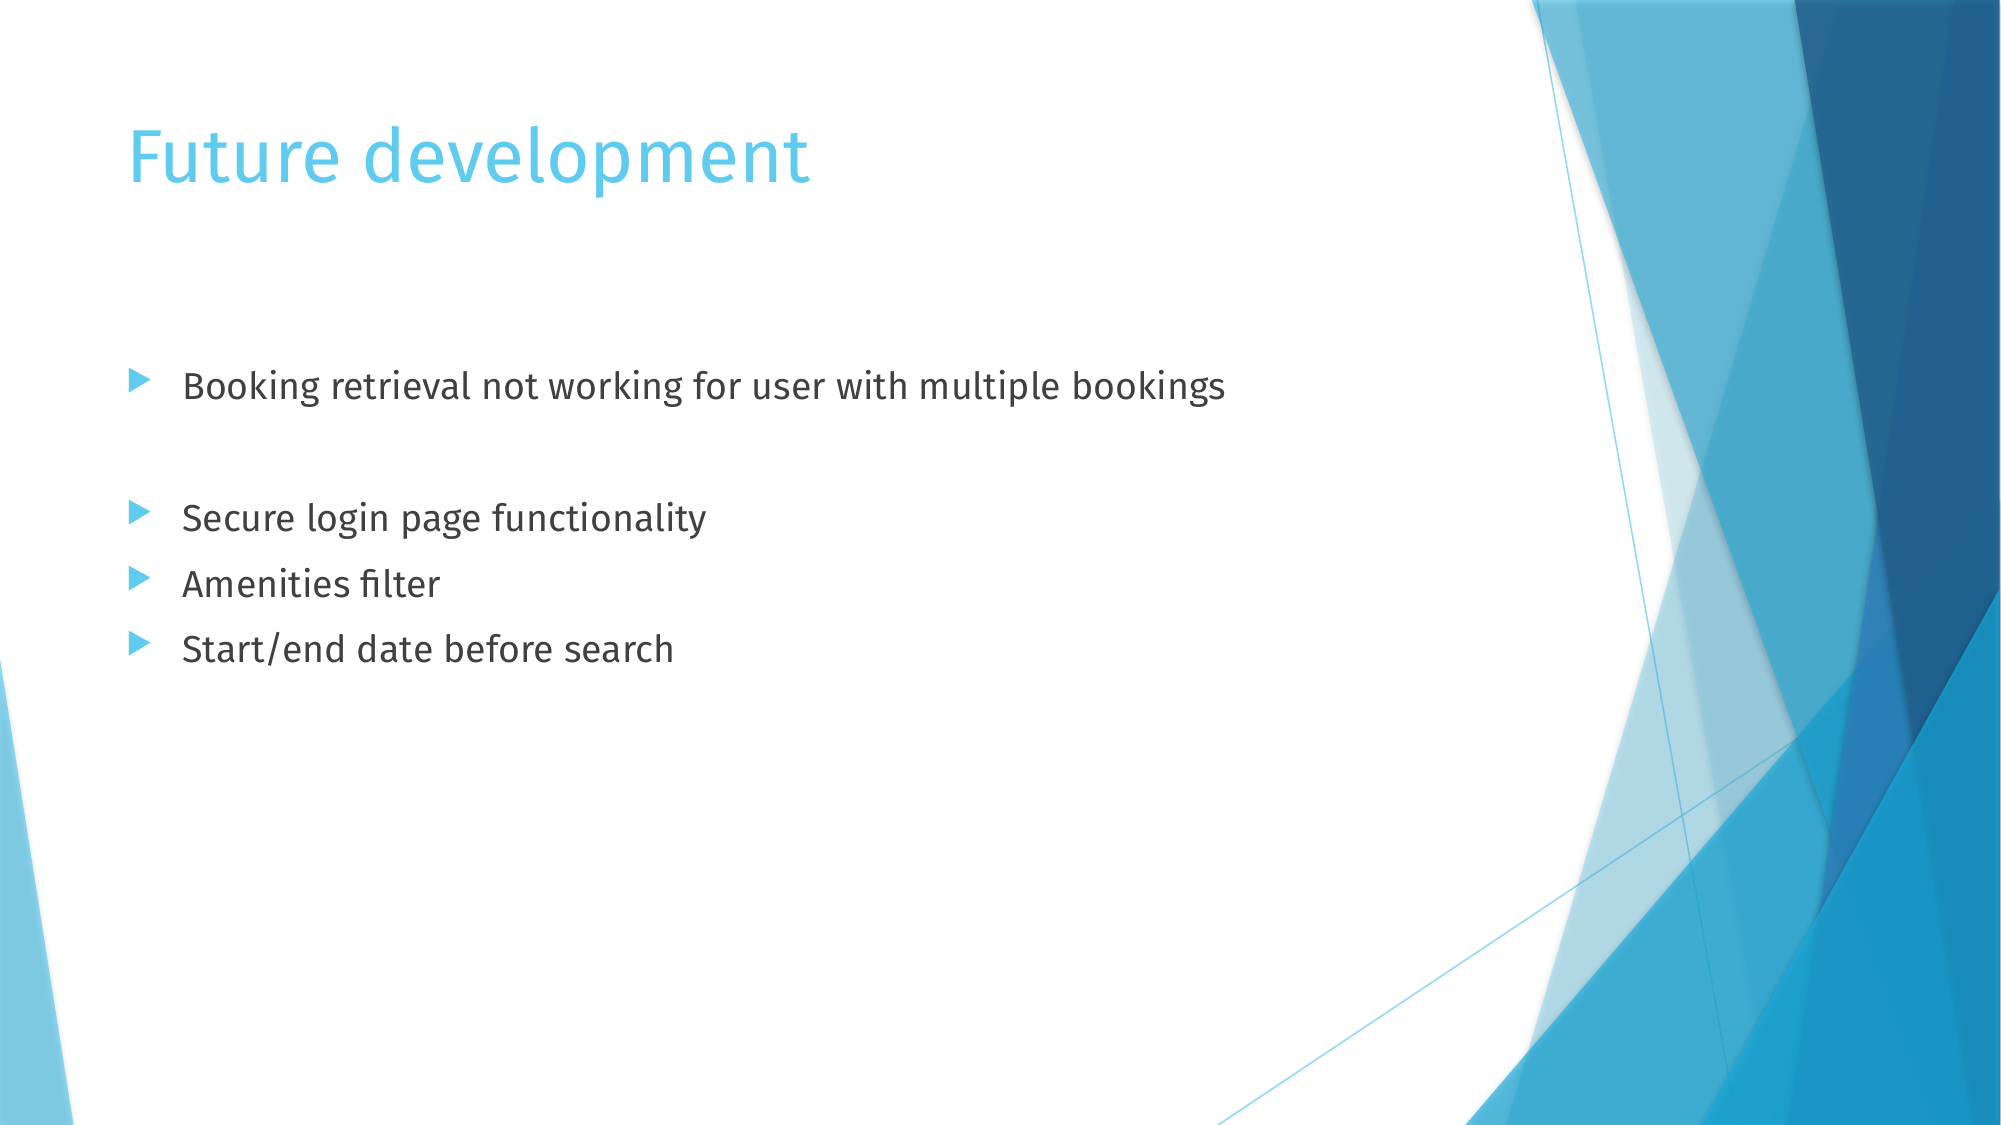

# Future development
Booking retrieval not working for user with multiple bookings

Secure login page functionality
Amenities filter
Start/end date before search